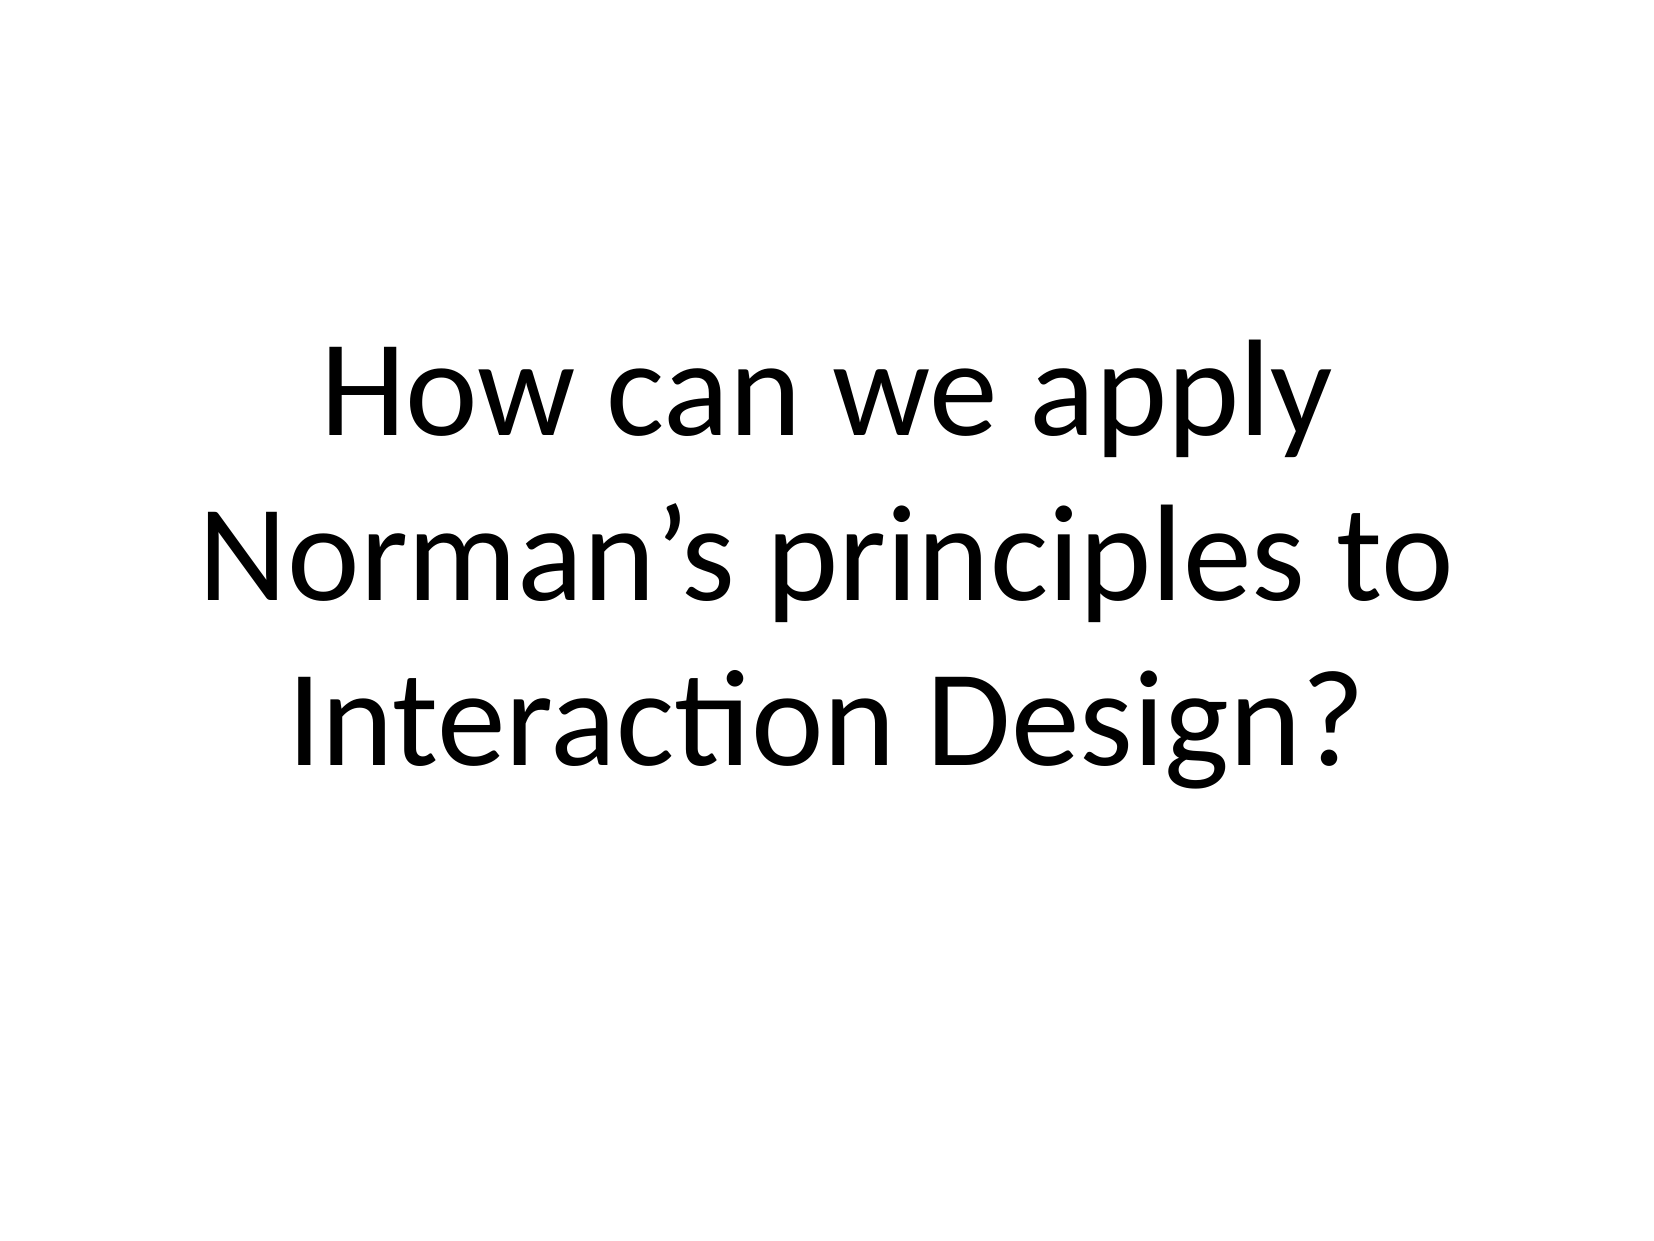

#
How can we apply Norman’s principles to Interaction Design?